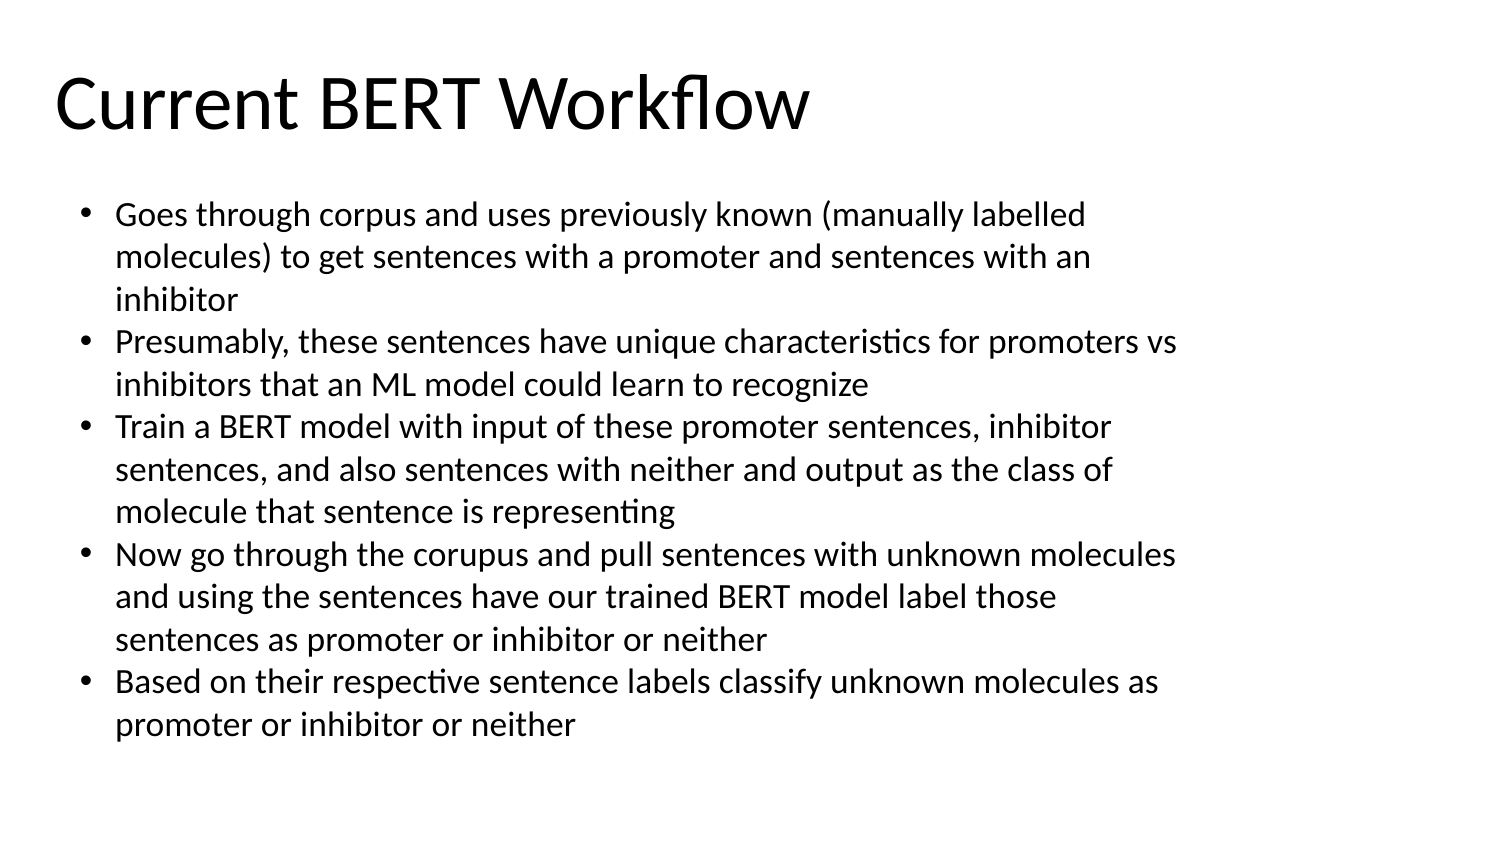

Current BERT Workflow
Goes through corpus and uses previously known (manually labelled molecules) to get sentences with a promoter and sentences with an inhibitor
Presumably, these sentences have unique characteristics for promoters vs inhibitors that an ML model could learn to recognize
Train a BERT model with input of these promoter sentences, inhibitor sentences, and also sentences with neither and output as the class of molecule that sentence is representing
Now go through the corupus and pull sentences with unknown molecules and using the sentences have our trained BERT model label those sentences as promoter or inhibitor or neither
Based on their respective sentence labels classify unknown molecules as promoter or inhibitor or neither